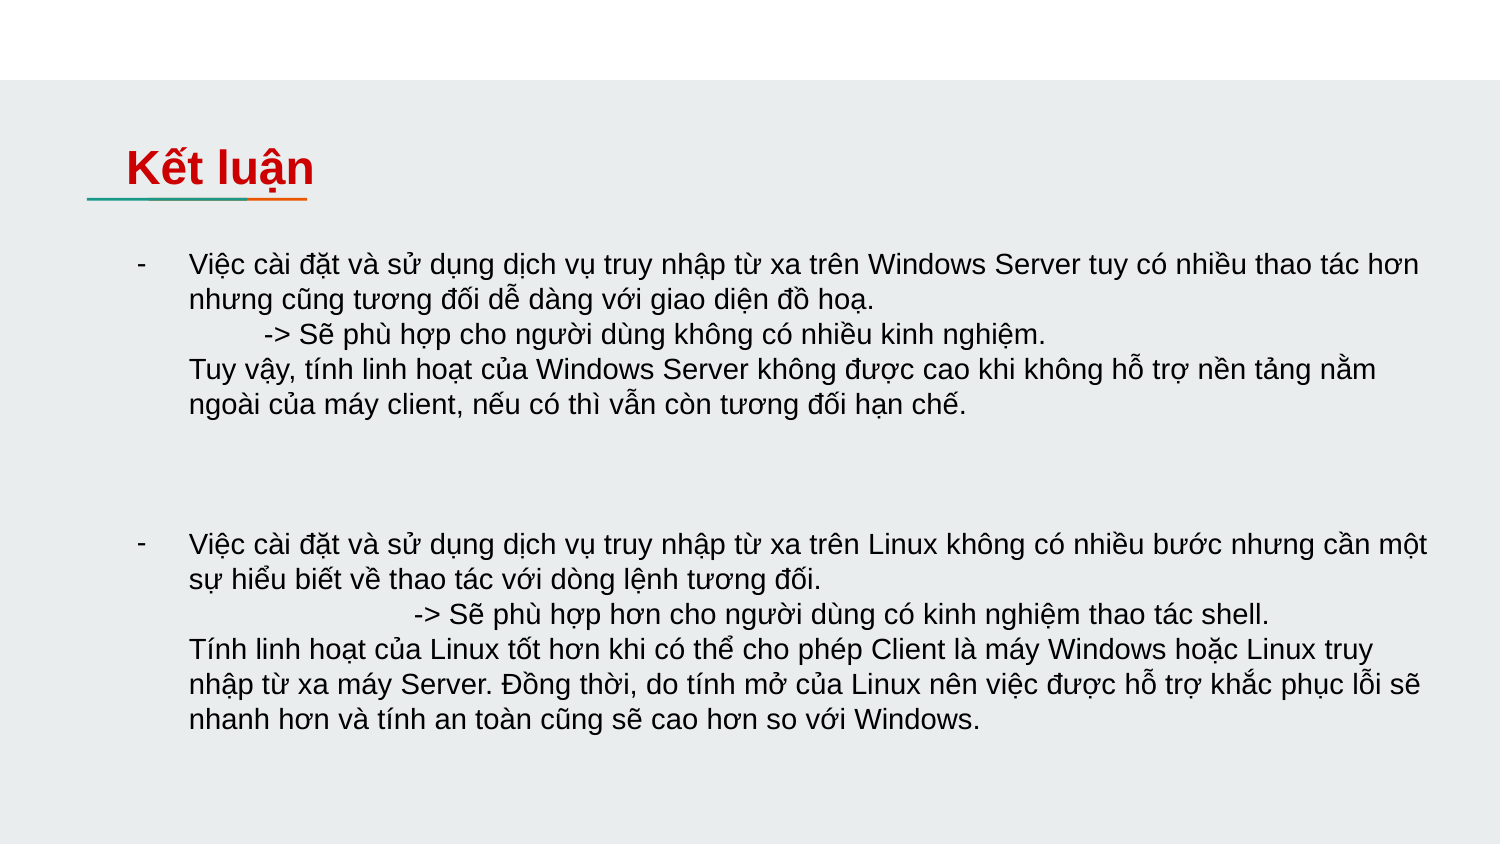

# Kết luận
Việc cài đặt và sử dụng dịch vụ truy nhập từ xa trên Windows Server tuy có nhiều thao tác hơn nhưng cũng tương đối dễ dàng với giao diện đồ hoạ.
-> Sẽ phù hợp cho người dùng không có nhiều kinh nghiệm.
Tuy vậy, tính linh hoạt của Windows Server không được cao khi không hỗ trợ nền tảng nằm ngoài của máy client, nếu có thì vẫn còn tương đối hạn chế.

Việc cài đặt và sử dụng dịch vụ truy nhập từ xa trên Linux không có nhiều bước nhưng cần một sự hiểu biết về thao tác với dòng lệnh tương đối.
		-> Sẽ phù hợp hơn cho người dùng có kinh nghiệm thao tác shell.
Tính linh hoạt của Linux tốt hơn khi có thể cho phép Client là máy Windows hoặc Linux truy nhập từ xa máy Server. Đồng thời, do tính mở của Linux nên việc được hỗ trợ khắc phục lỗi sẽ nhanh hơn và tính an toàn cũng sẽ cao hơn so với Windows.